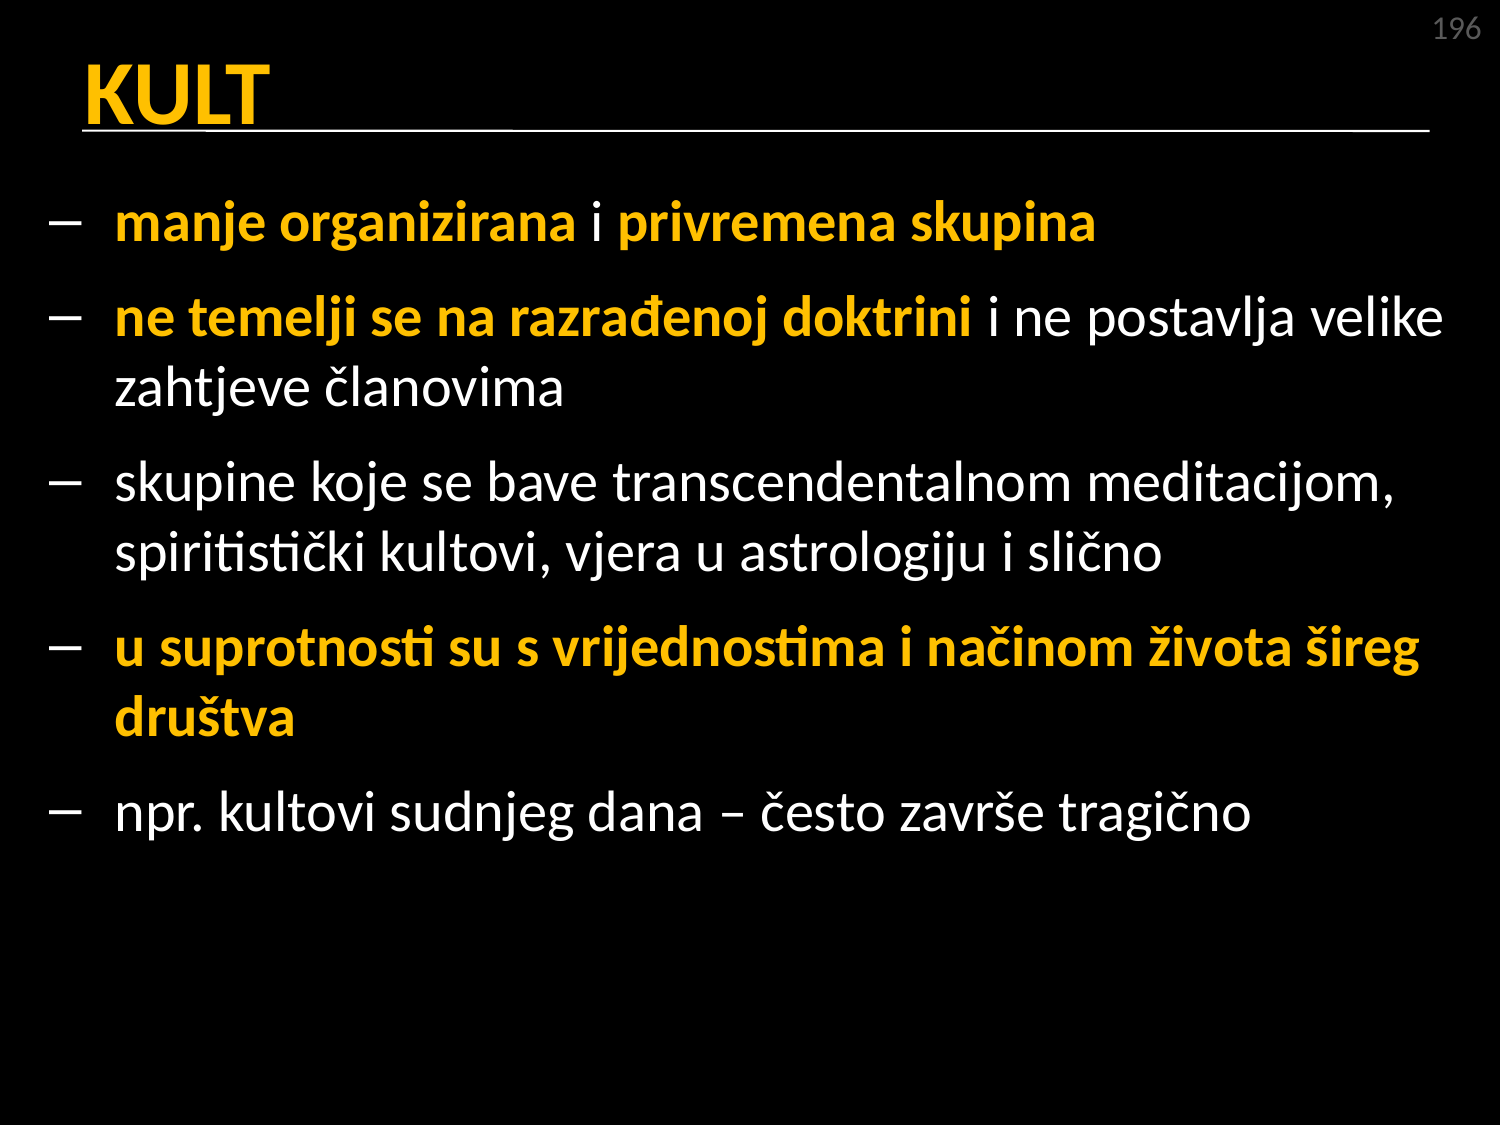

196
KULT
manje organizirana i privremena skupina
ne temelji se na razrađenoj doktrini i ne postavlja velike zahtjeve članovima
skupine koje se bave transcendentalnom meditacijom, spiritistički kultovi, vjera u astrologiju i slično
u suprotnosti su s vrijednostima i načinom života šireg društva
npr. kultovi sudnjeg dana – često završe tragično